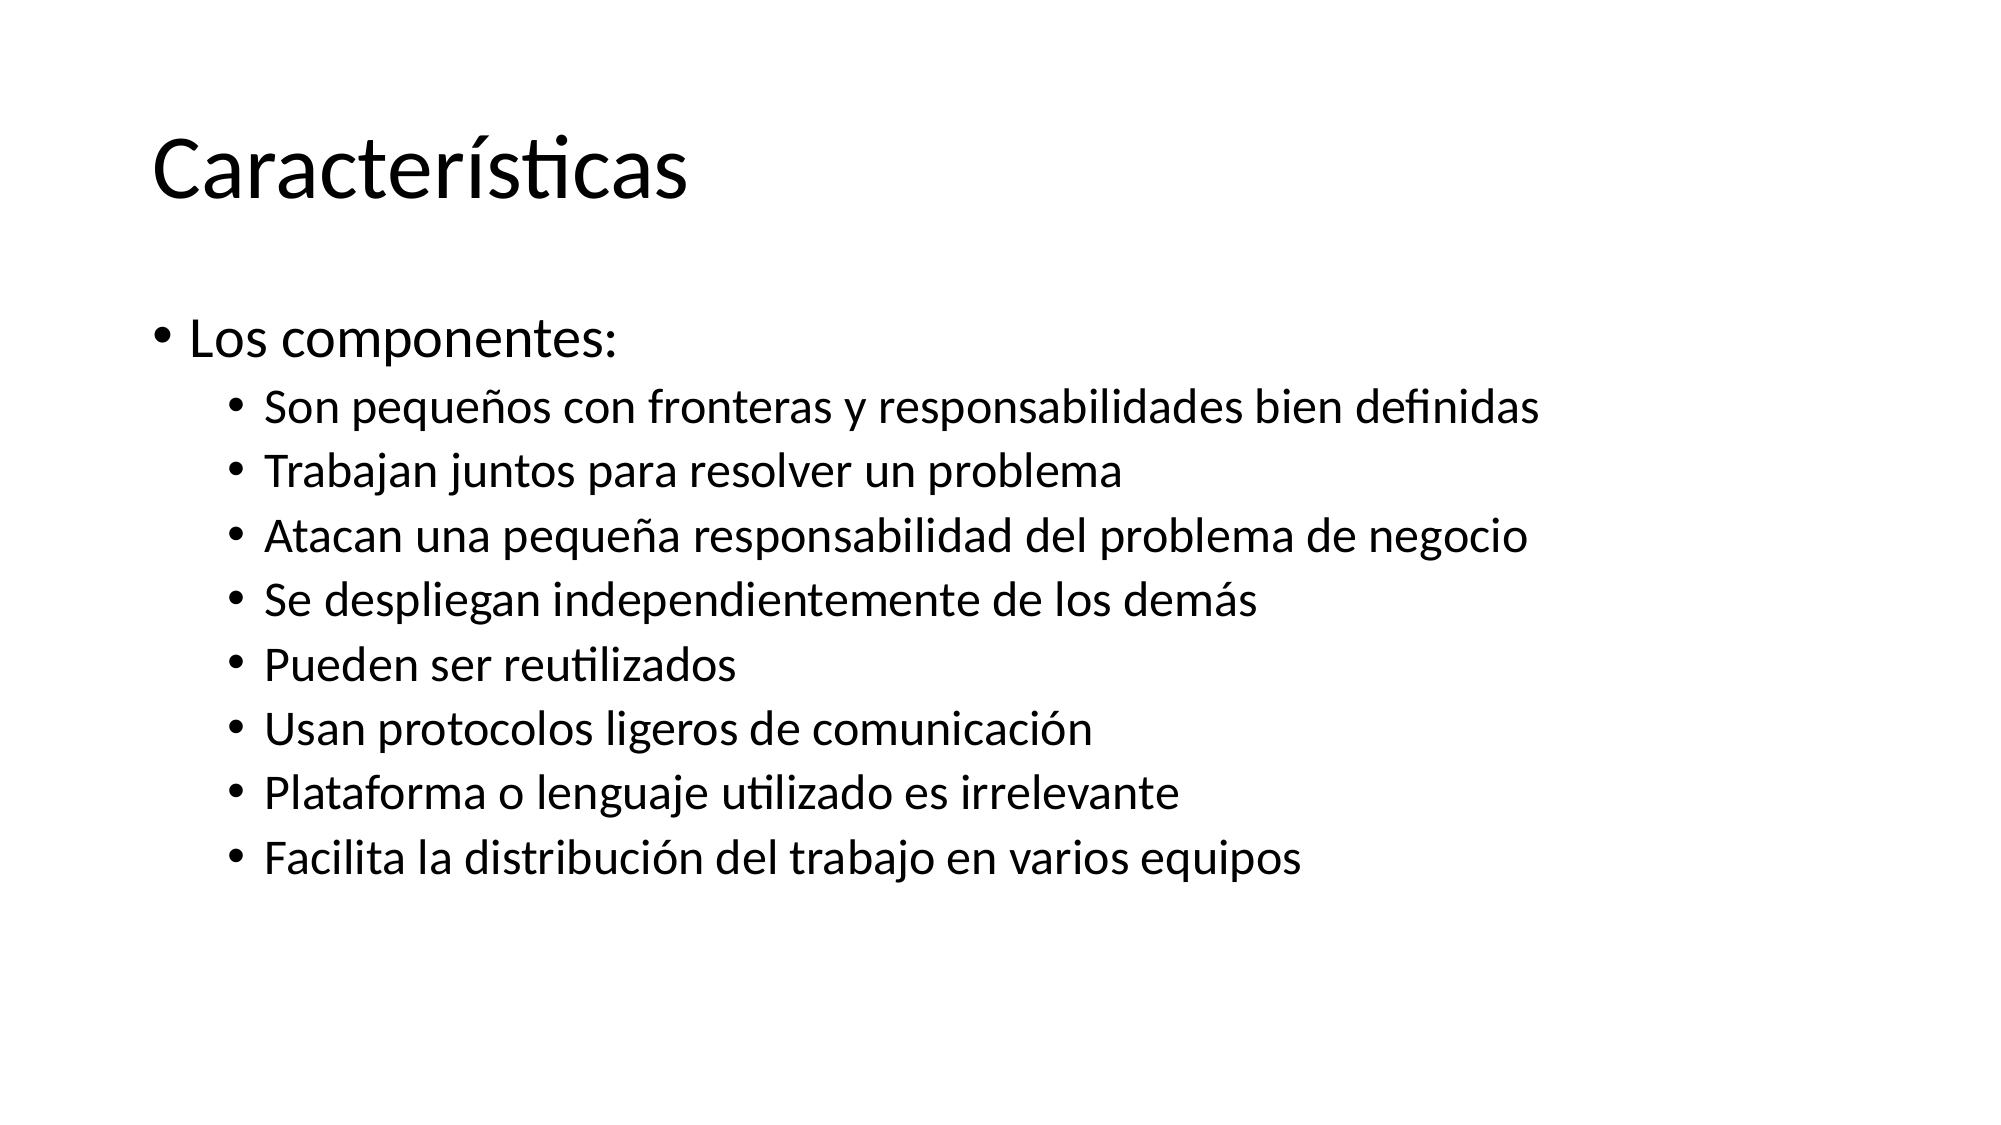

# Características
Los componentes:
Son pequeños con fronteras y responsabilidades bien definidas
Trabajan juntos para resolver un problema
Atacan una pequeña responsabilidad del problema de negocio
Se despliegan independientemente de los demás
Pueden ser reutilizados
Usan protocolos ligeros de comunicación
Plataforma o lenguaje utilizado es irrelevante
Facilita la distribución del trabajo en varios equipos